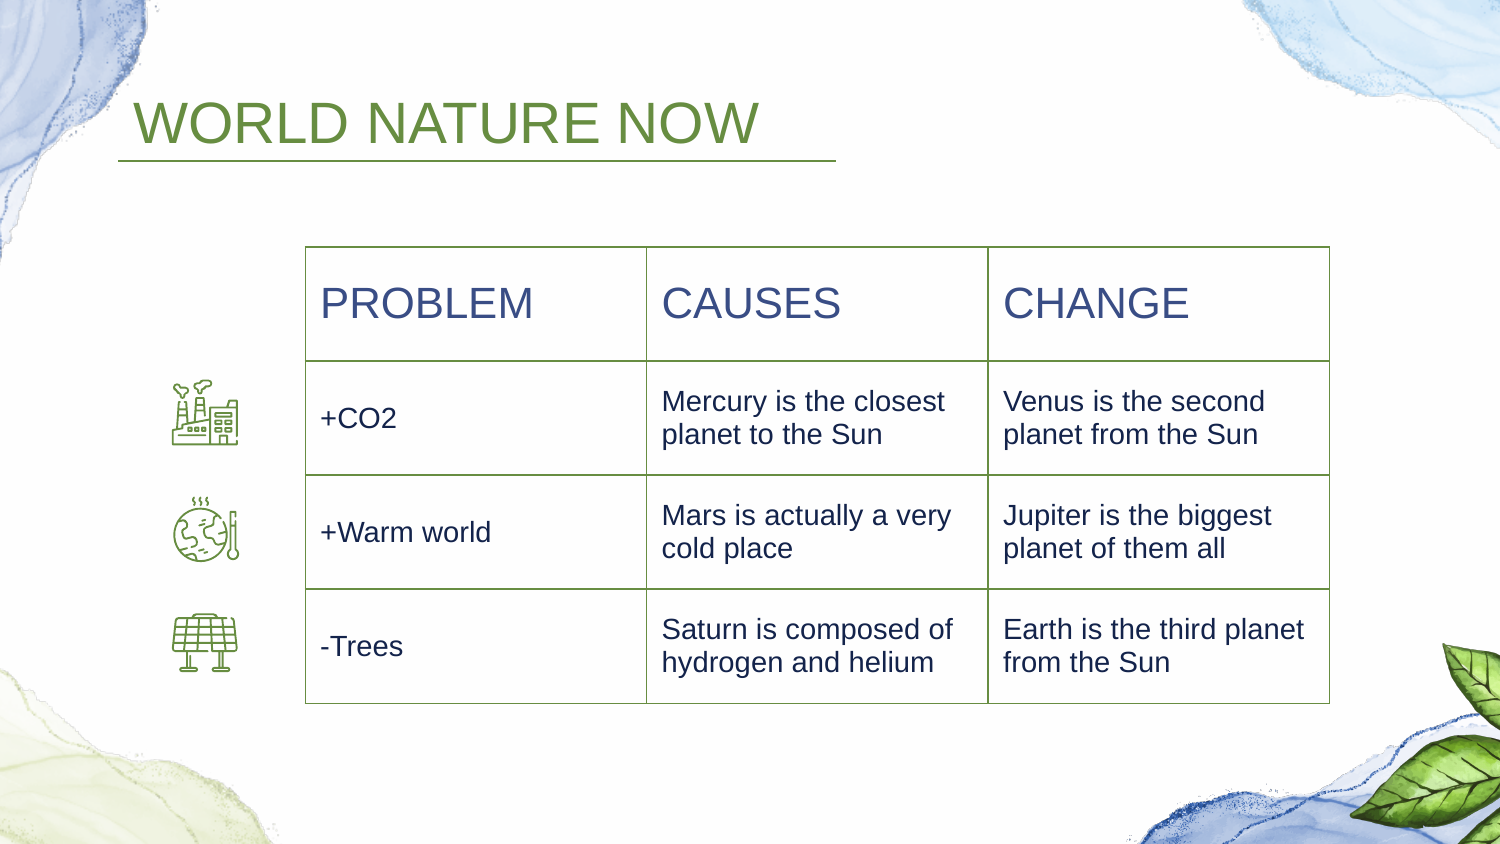

# WORLD NATURE NOW
| PROBLEM | CAUSES | CHANGE |
| --- | --- | --- |
| +CO2 | Mercury is the closest planet to the Sun | Venus is the second planet from the Sun |
| +Warm world | Mars is actually a very cold place | Jupiter is the biggest planet of them all |
| -Trees | Saturn is composed of hydrogen and helium | Earth is the third planet from the Sun |